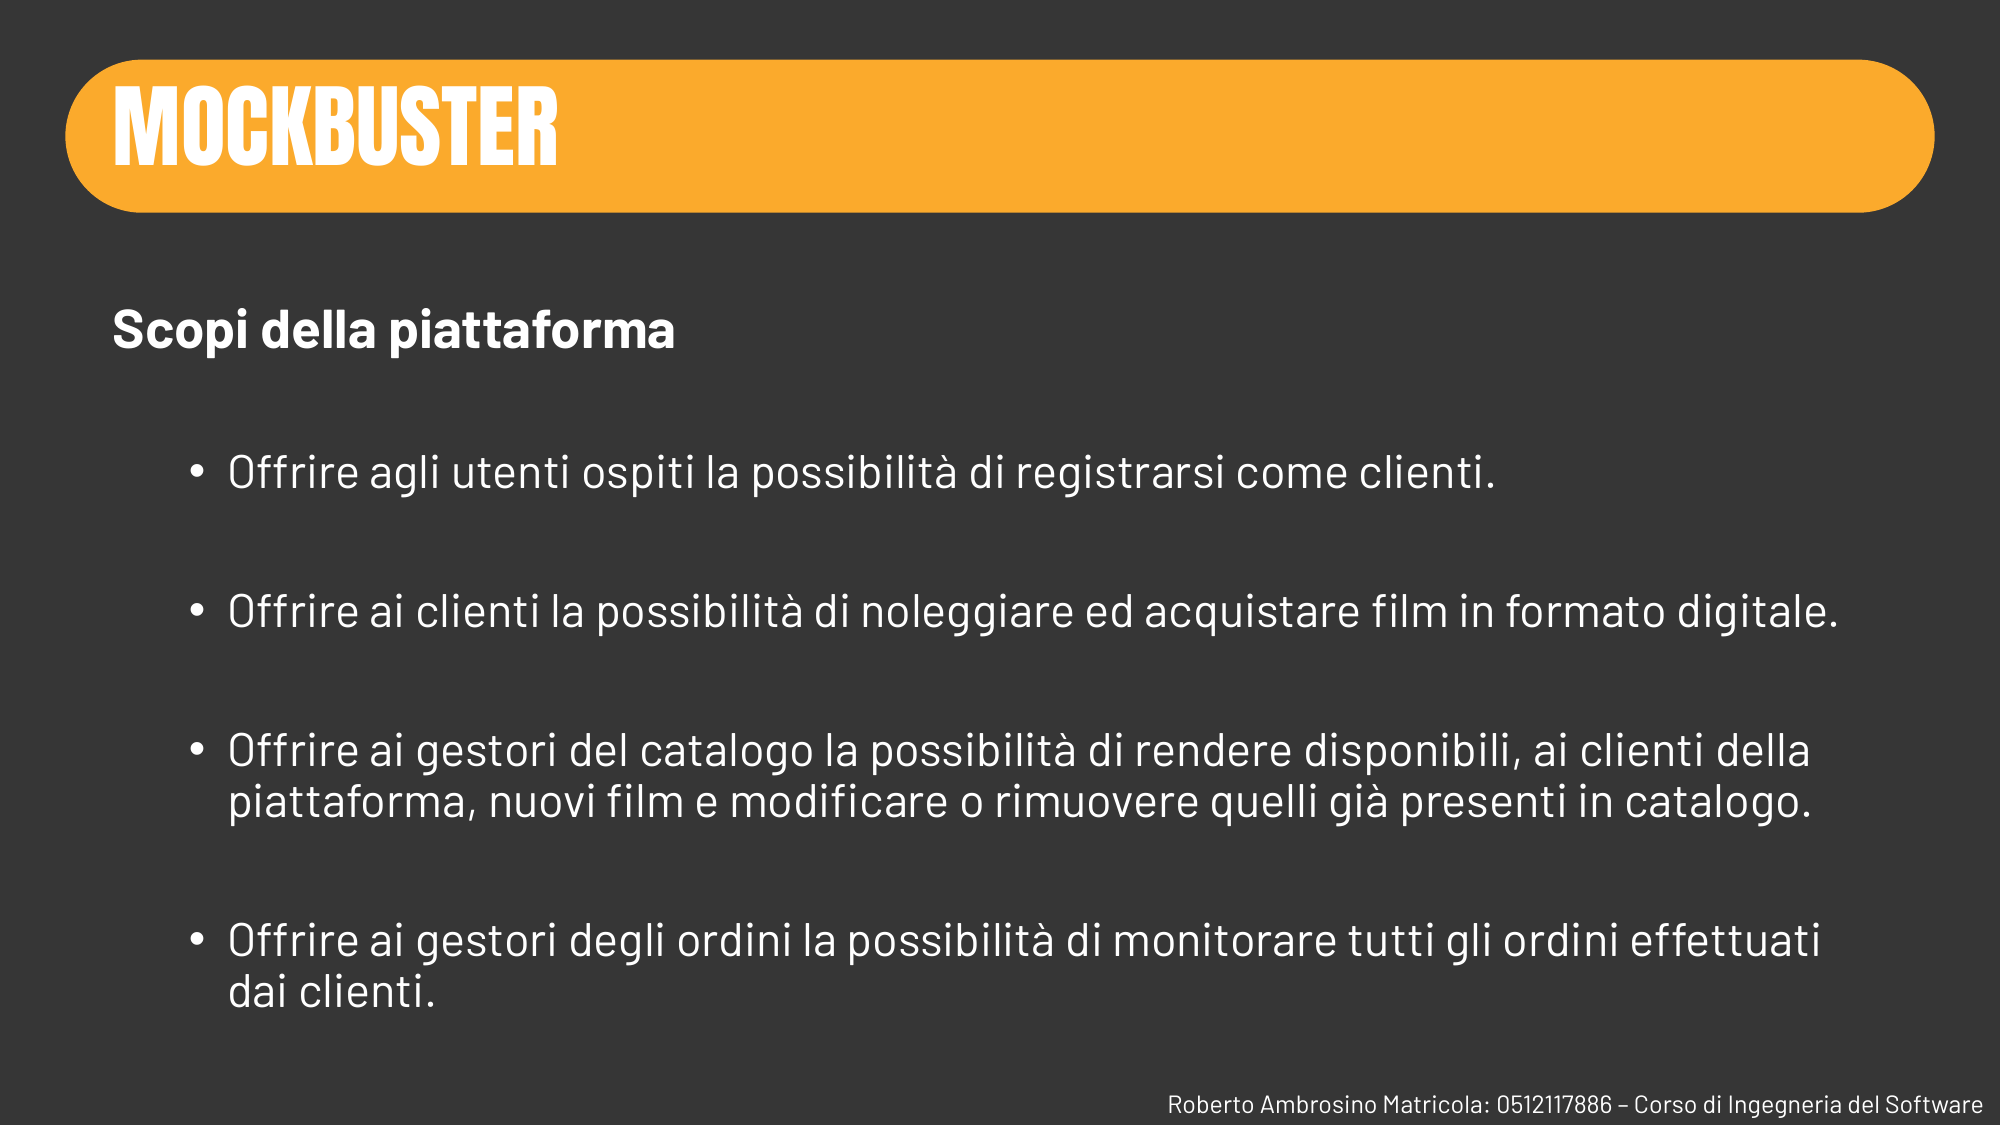

# MOCKBUSTER
Scopi della piattaforma

Offrire agli utenti ospiti la possibilità di registrarsi come clienti.

Offrire ai clienti la possibilità di noleggiare ed acquistare film in formato digitale.

Offrire ai gestori del catalogo la possibilità di rendere disponibili, ai clienti della piattaforma, nuovi film e modificare o rimuovere quelli già presenti in catalogo.

Offrire ai gestori degli ordini la possibilità di monitorare tutti gli ordini effettuati dai clienti.

Roberto Ambrosino Matricola: 0512117886 – Corso di Ingegneria del Software